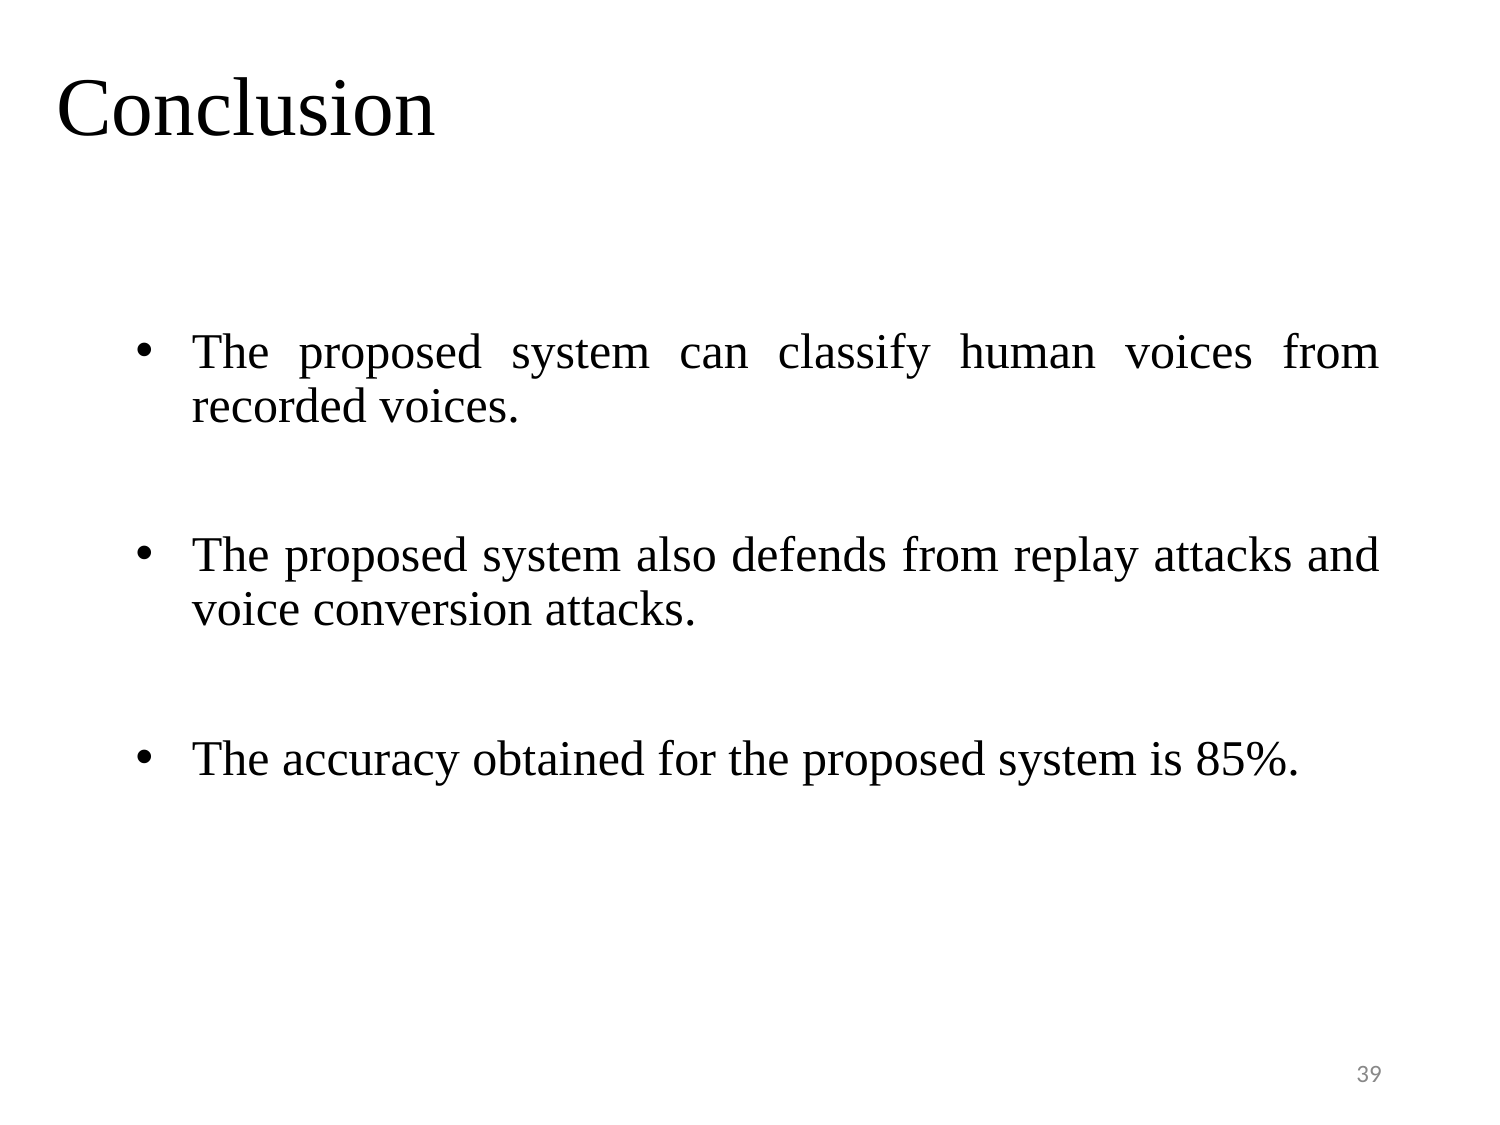

# Conclusion
The proposed system can classify human voices from recorded voices.

The proposed system also defends from replay attacks and voice conversion attacks.

The accuracy obtained for the proposed system is 85%.
39